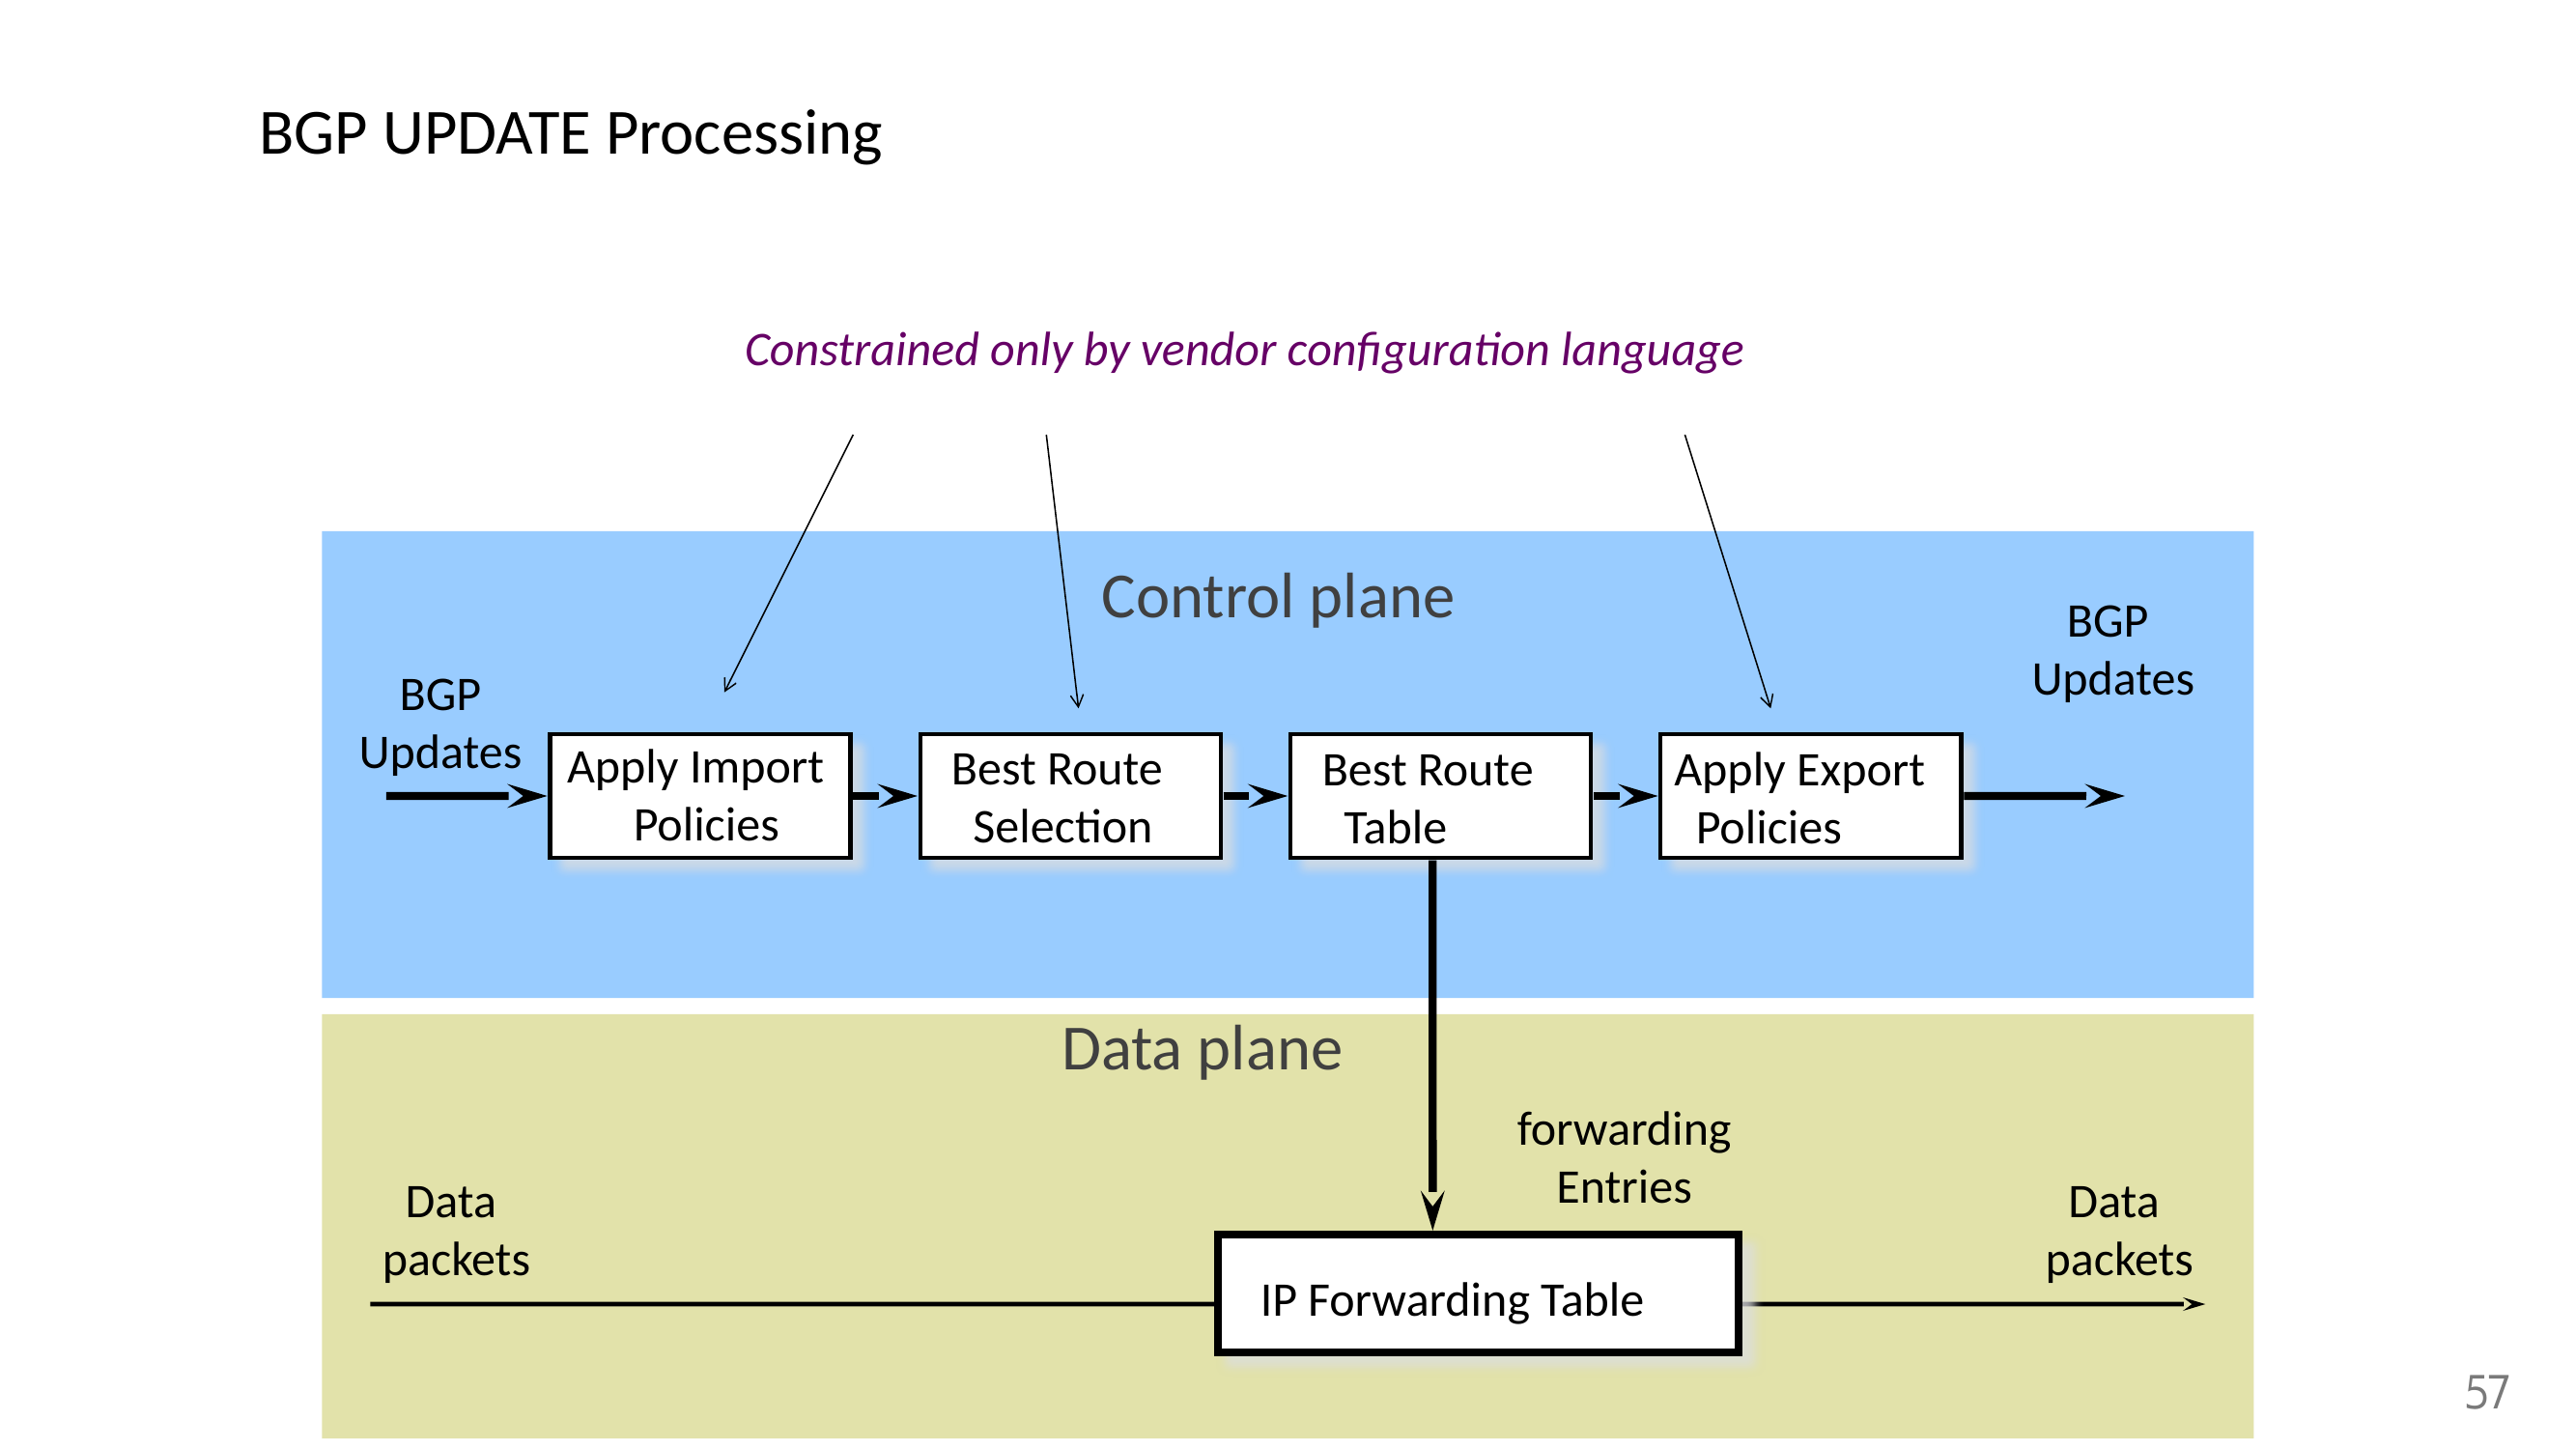

# BGP UPDATE Processing
Constrained only by vendor configuration language

Control plane
BGP
Updates
BGP
Updates
Apply Import
  Policies

Best Route
  Selection

Apply Export
  Policies

Best Route
  Table

Data plane

forwarding
Entries
Data
packets
Data
packets

IP Forwarding Table

57